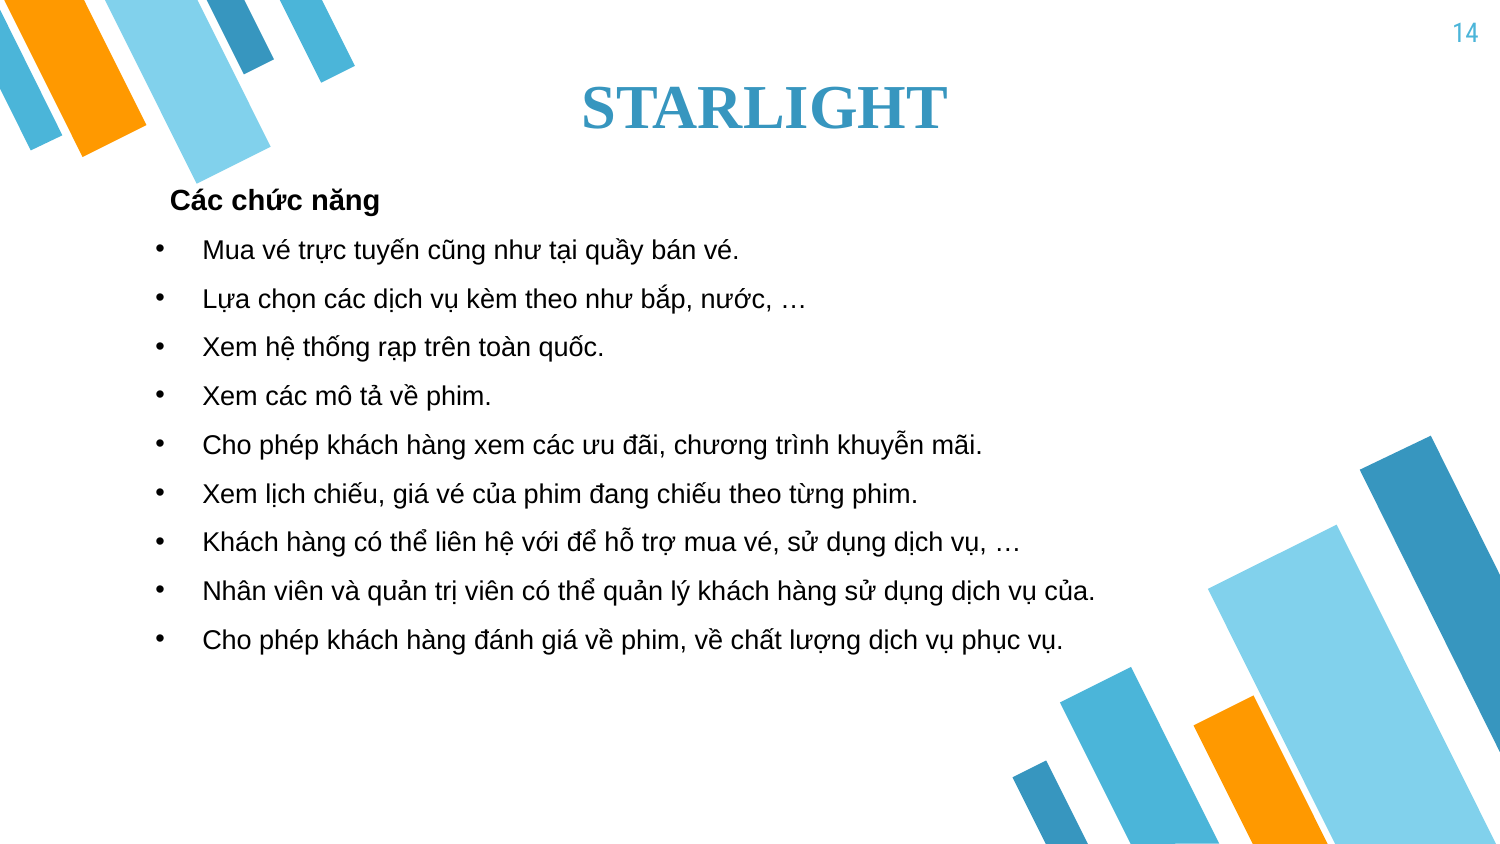

14
# STARLIGHT
Các chức năng
Mua vé trực tuyến cũng như tại quầy bán vé.
Lựa chọn các dịch vụ kèm theo như bắp, nước, …
Xem hệ thống rạp trên toàn quốc.
Xem các mô tả về phim.
Cho phép khách hàng xem các ưu đãi, chương trình khuyễn mãi.
Xem lịch chiếu, giá vé của phim đang chiếu theo từng phim.
Khách hàng có thể liên hệ với để hỗ trợ mua vé, sử dụng dịch vụ, …
Nhân viên và quản trị viên có thể quản lý khách hàng sử dụng dịch vụ của.
Cho phép khách hàng đánh giá về phim, về chất lượng dịch vụ phục vụ.